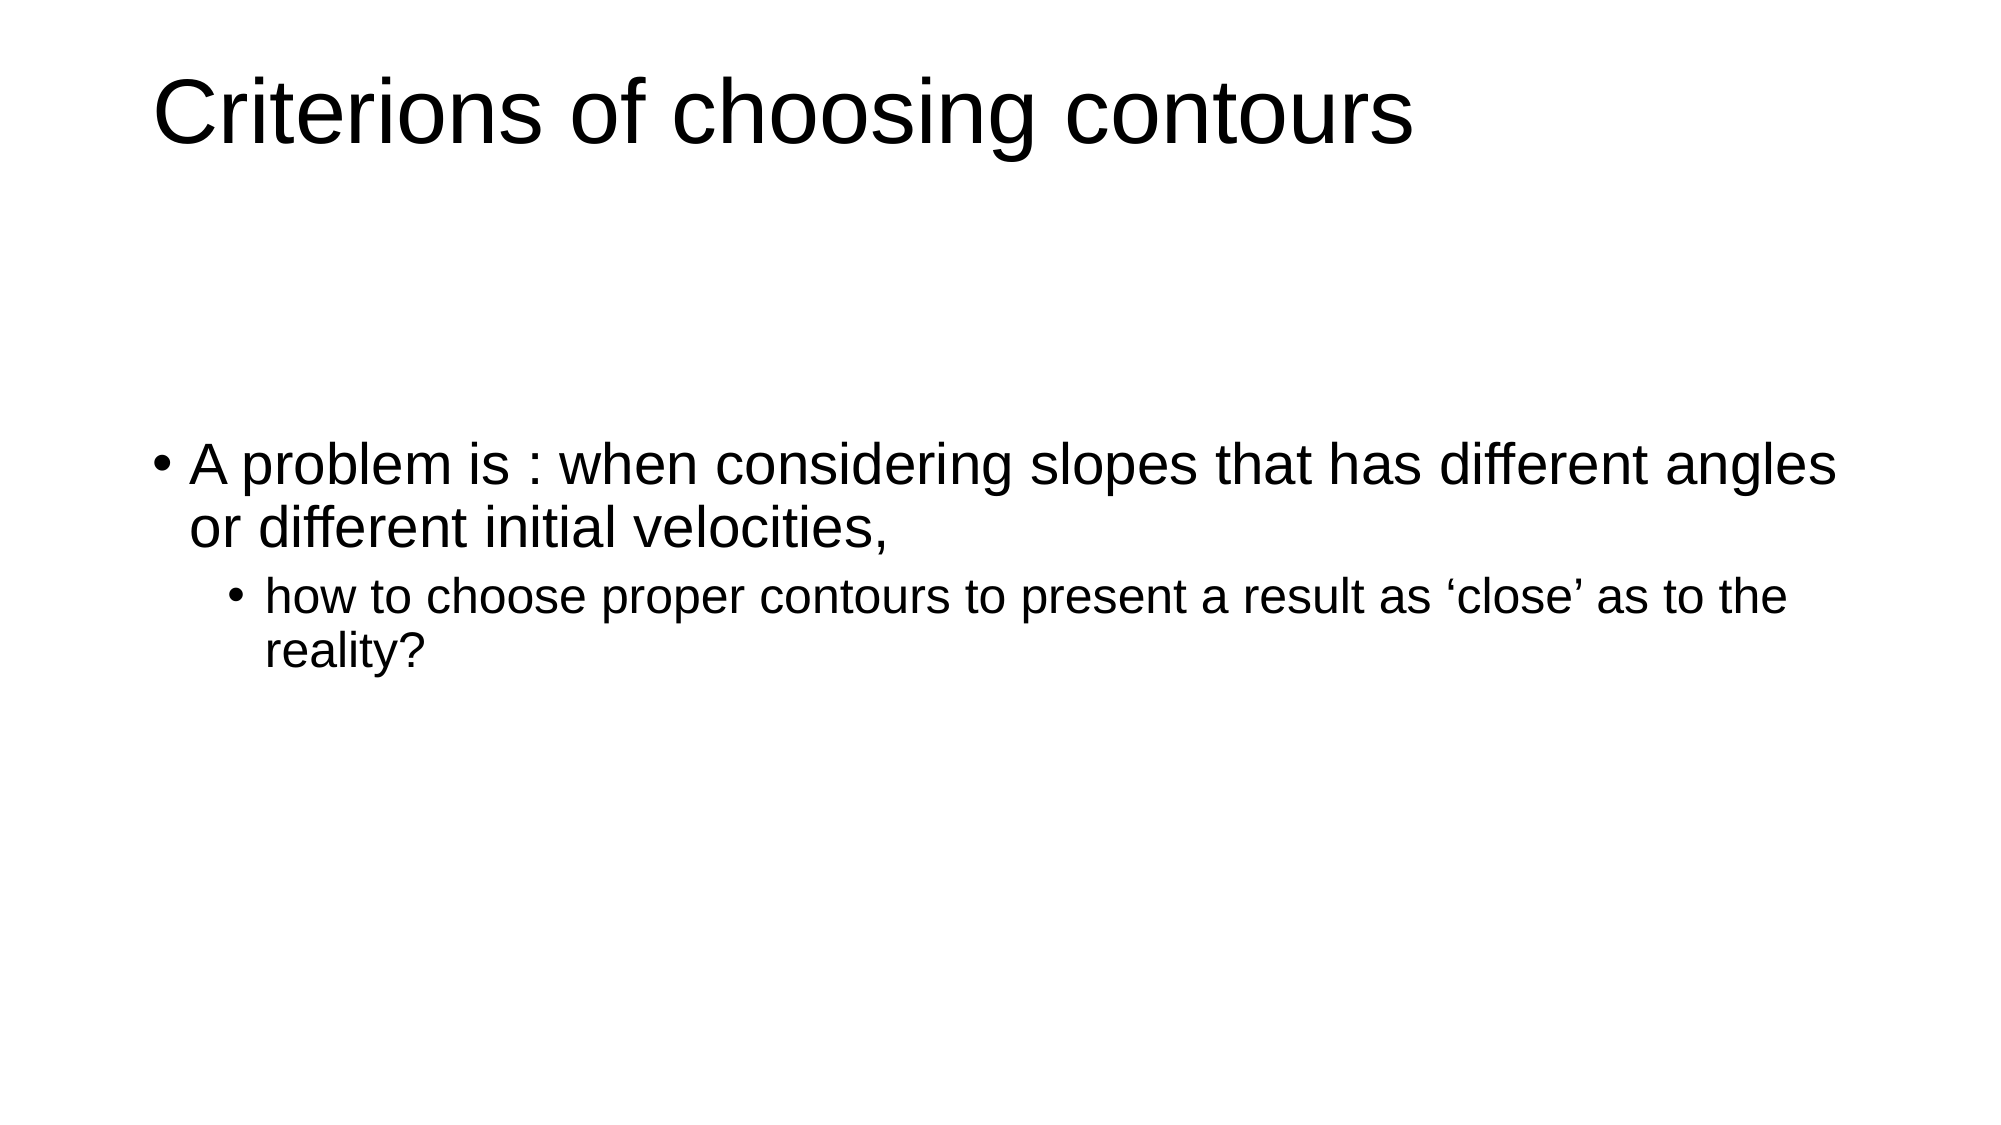

# Criterions of choosing contours
A problem is : when considering slopes that has different angles or different initial velocities,
how to choose proper contours to present a result as ‘close’ as to the reality?